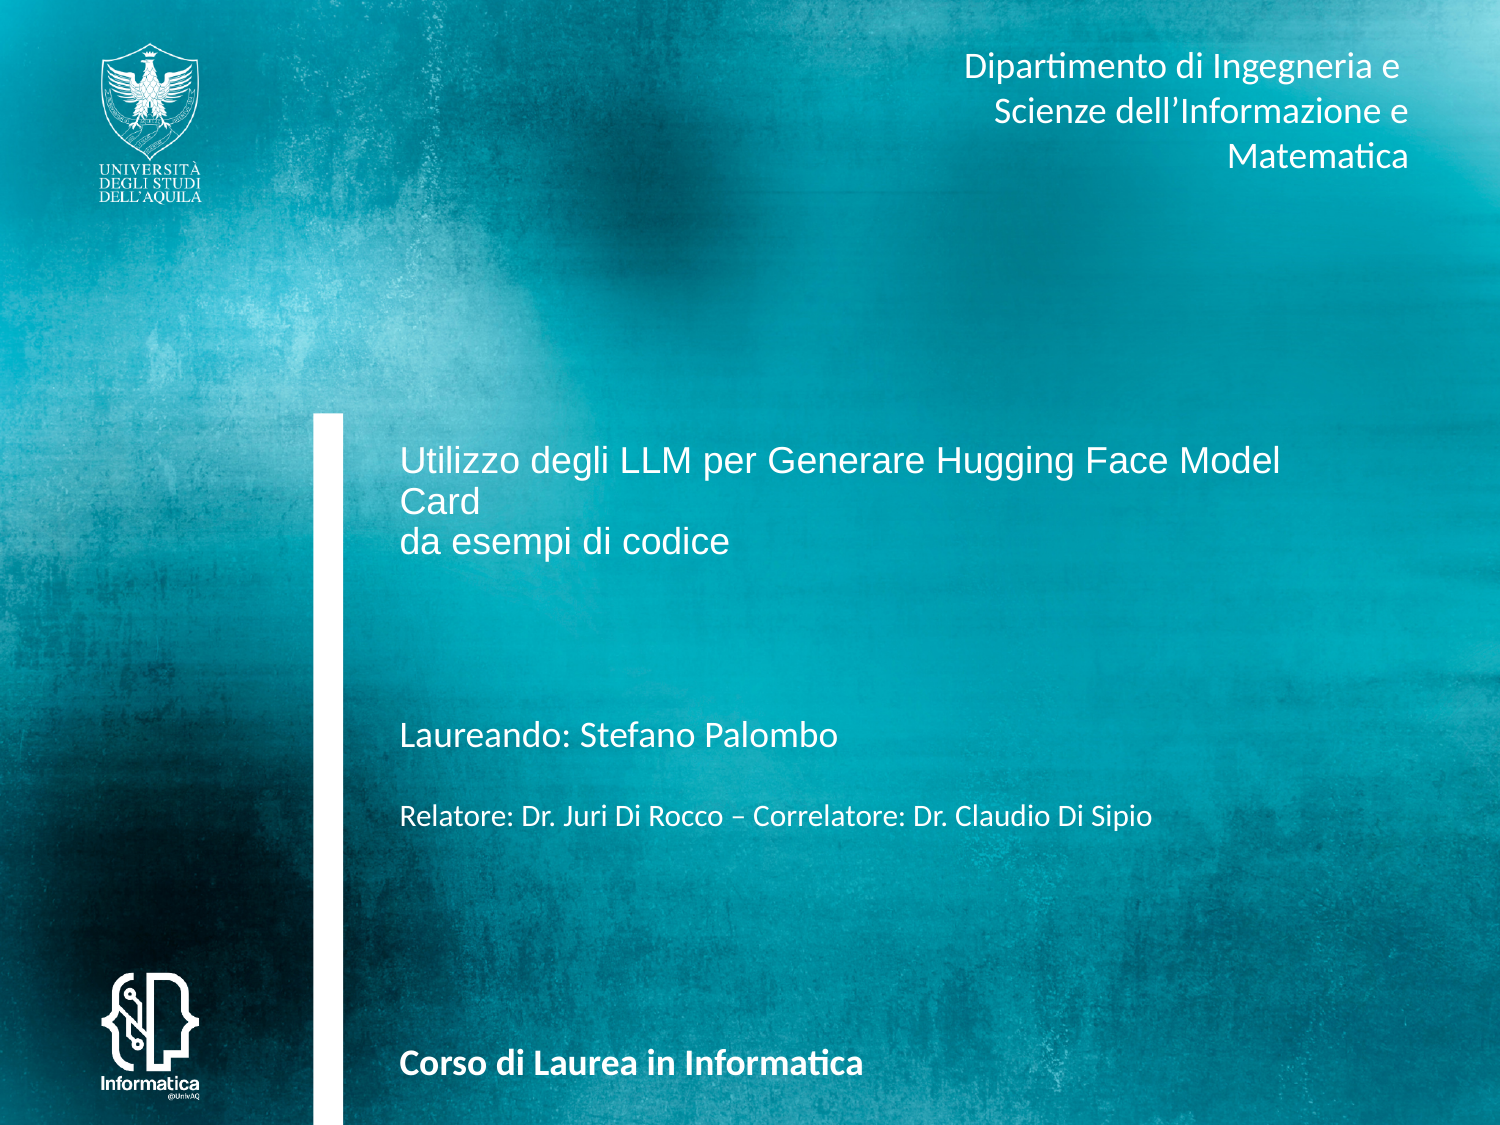

# Utilizzo degli LLM per Generare Hugging Face Model Card da esempi di codice
Laureando: Stefano Palombo

Relatore: Dr. Juri Di Rocco – Correlatore: Dr. Claudio Di Sipio